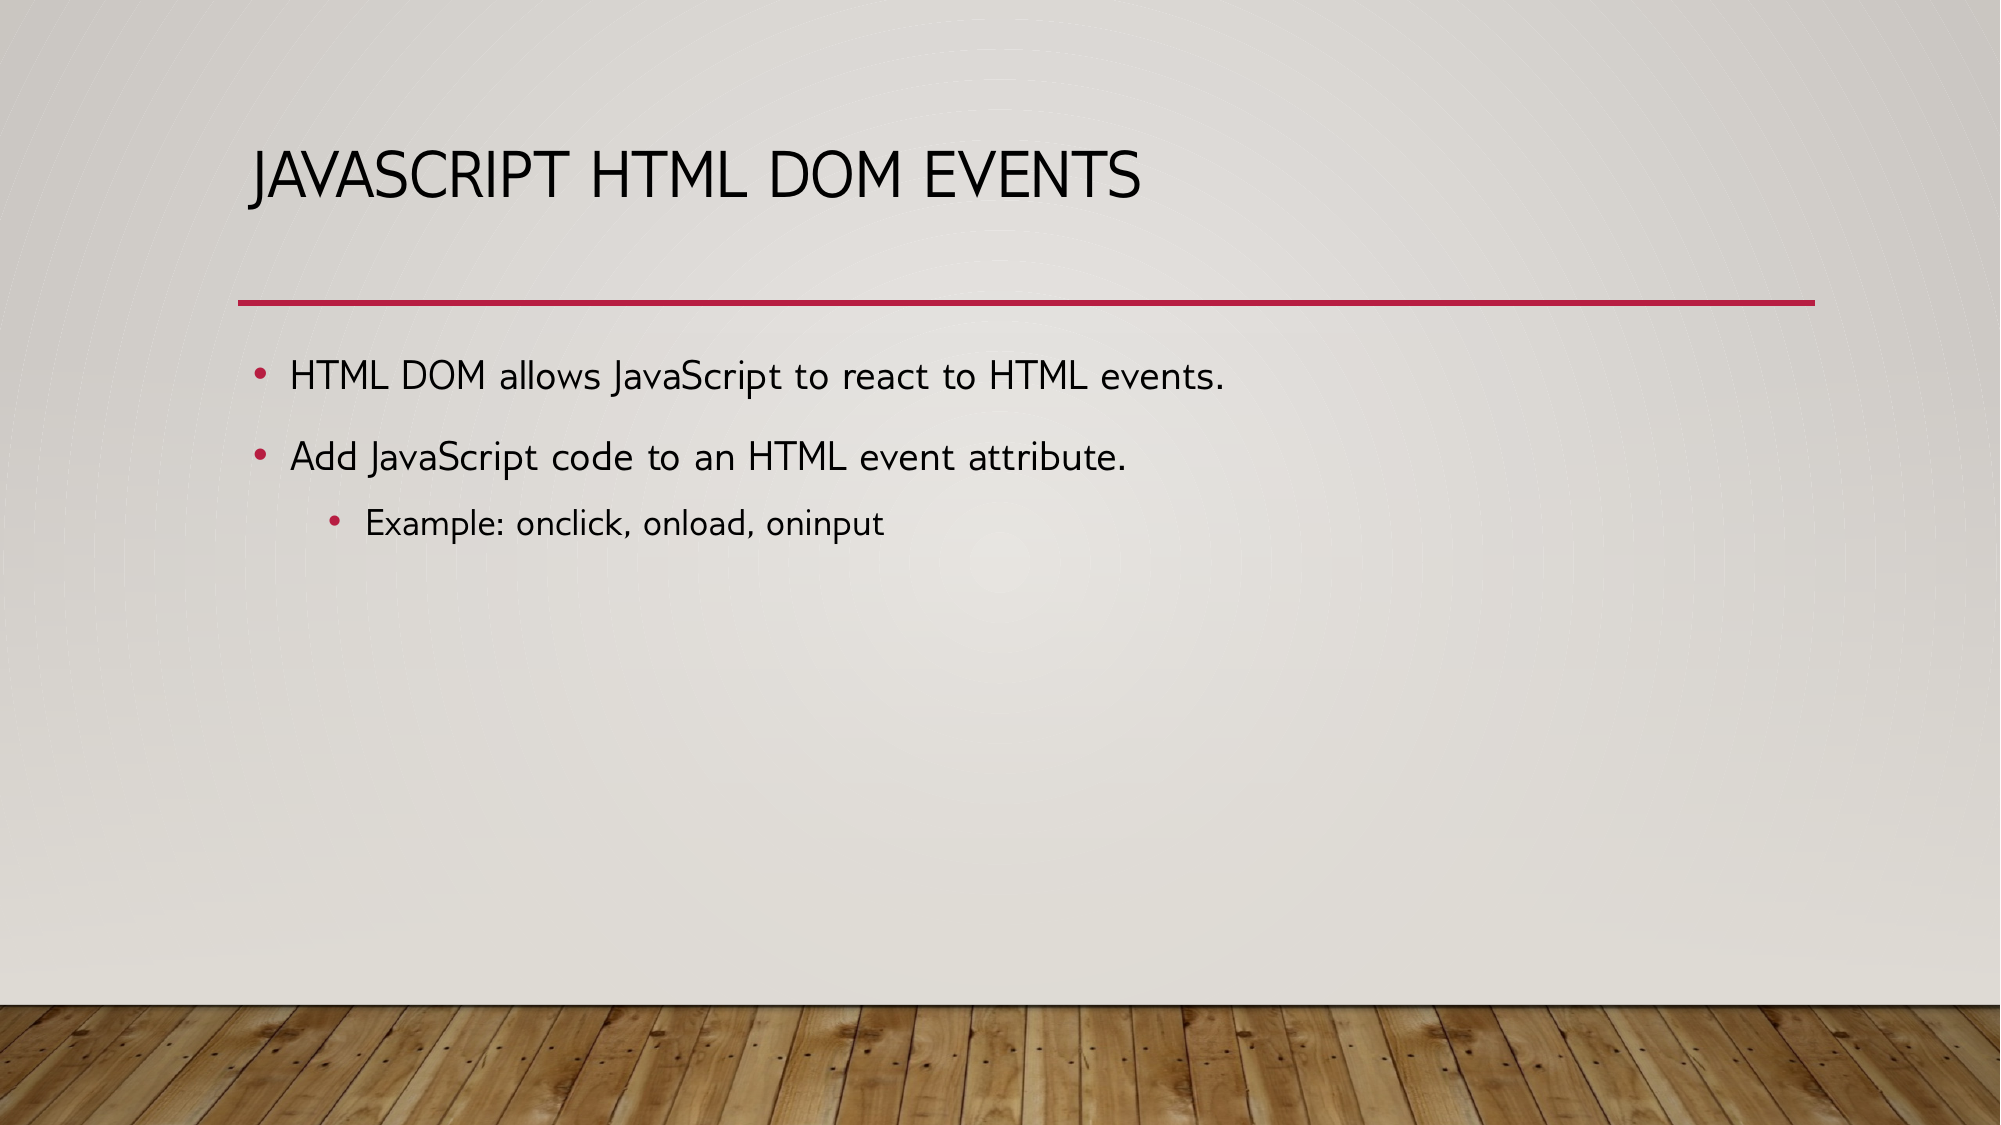

# JavaScript HTML DOM Events
HTML DOM allows JavaScript to react to HTML events.
Add JavaScript code to an HTML event attribute.
Example: onclick, onload, oninput